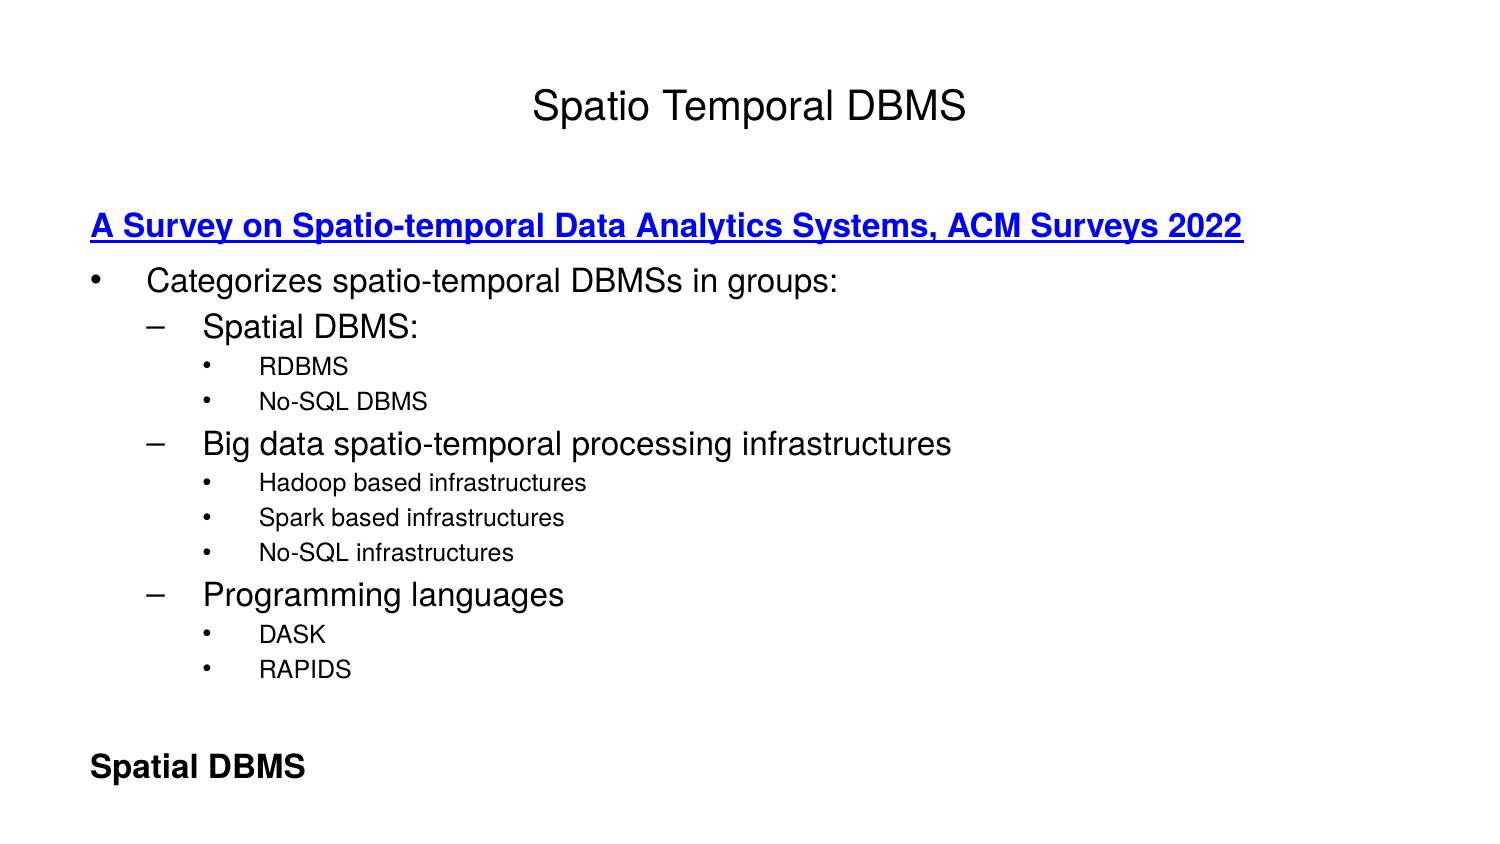

# Spatio Temporal DBMS
A Survey on Spatio-temporal Data Analytics Systems, ACM Surveys 2022
Categorizes spatio-temporal DBMSs in groups:
Spatial DBMS:
RDBMS
No-SQL DBMS
Big data spatio-temporal processing infrastructures
Hadoop based infrastructures
Spark based infrastructures
No-SQL infrastructures
Programming languages
DASK
RAPIDS
Spatial DBMS